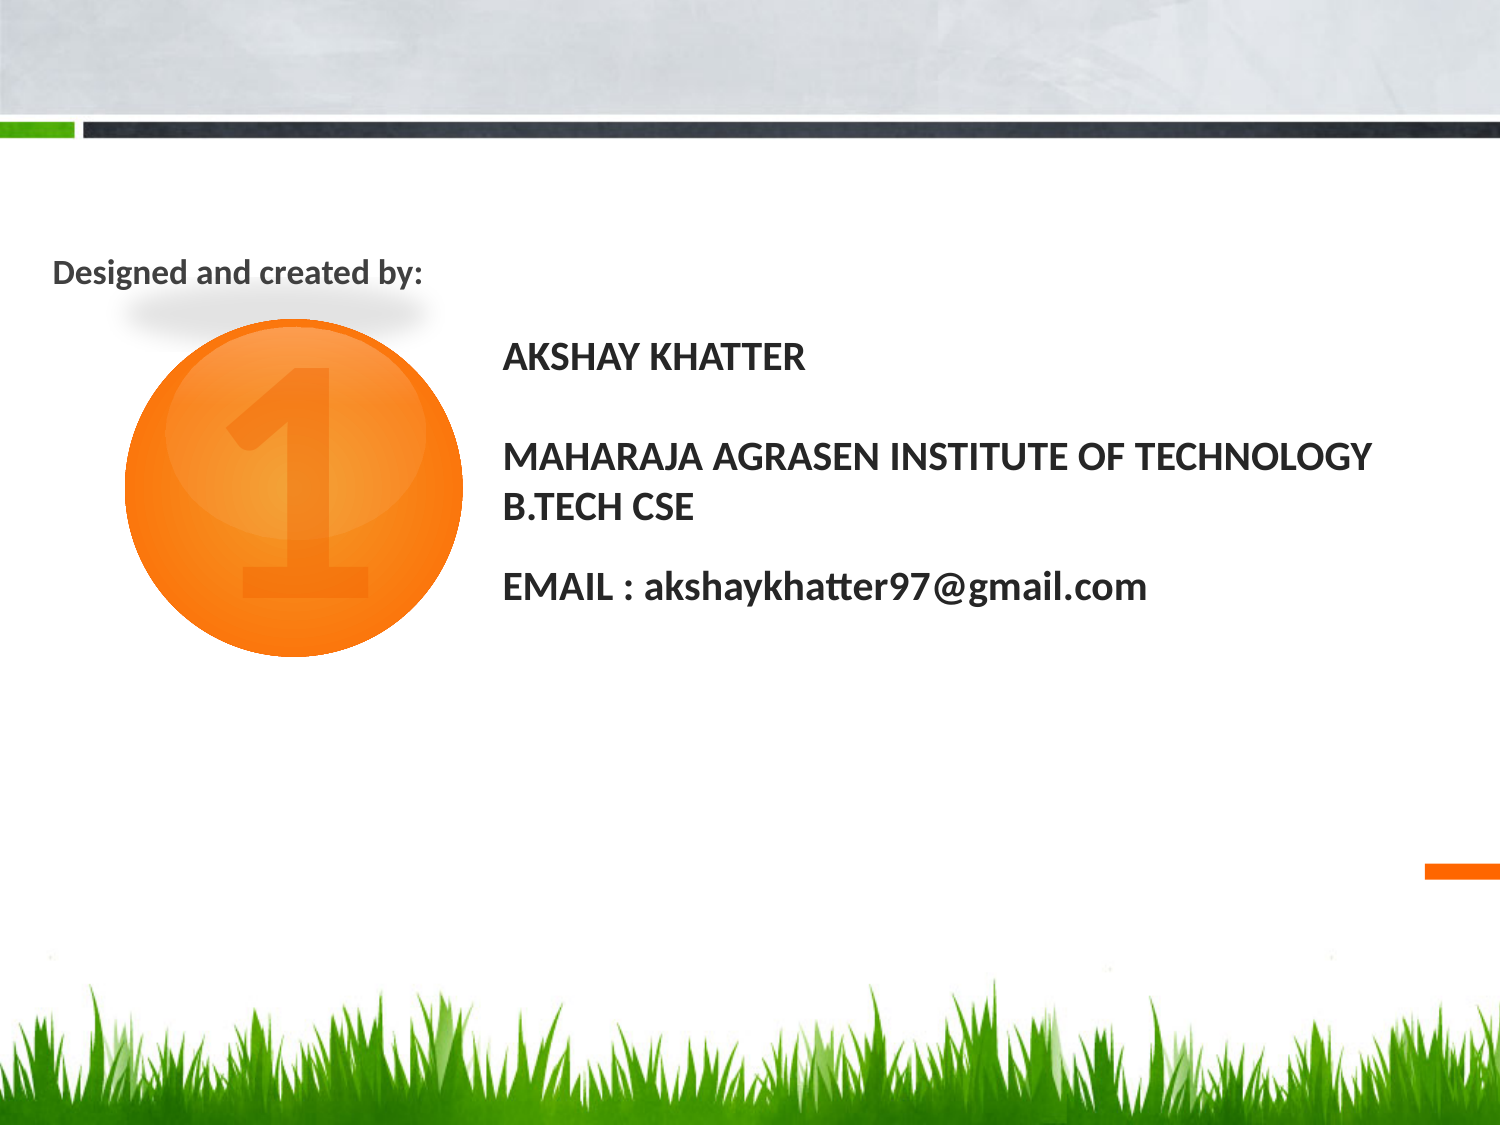

Designed and created by:
1
AKSHAY KHATTER

MAHARAJA AGRASEN INSTITUTE OF TECHNOLOGY B.TECH CSE

EMAIL : akshaykhatter97@gmail.com